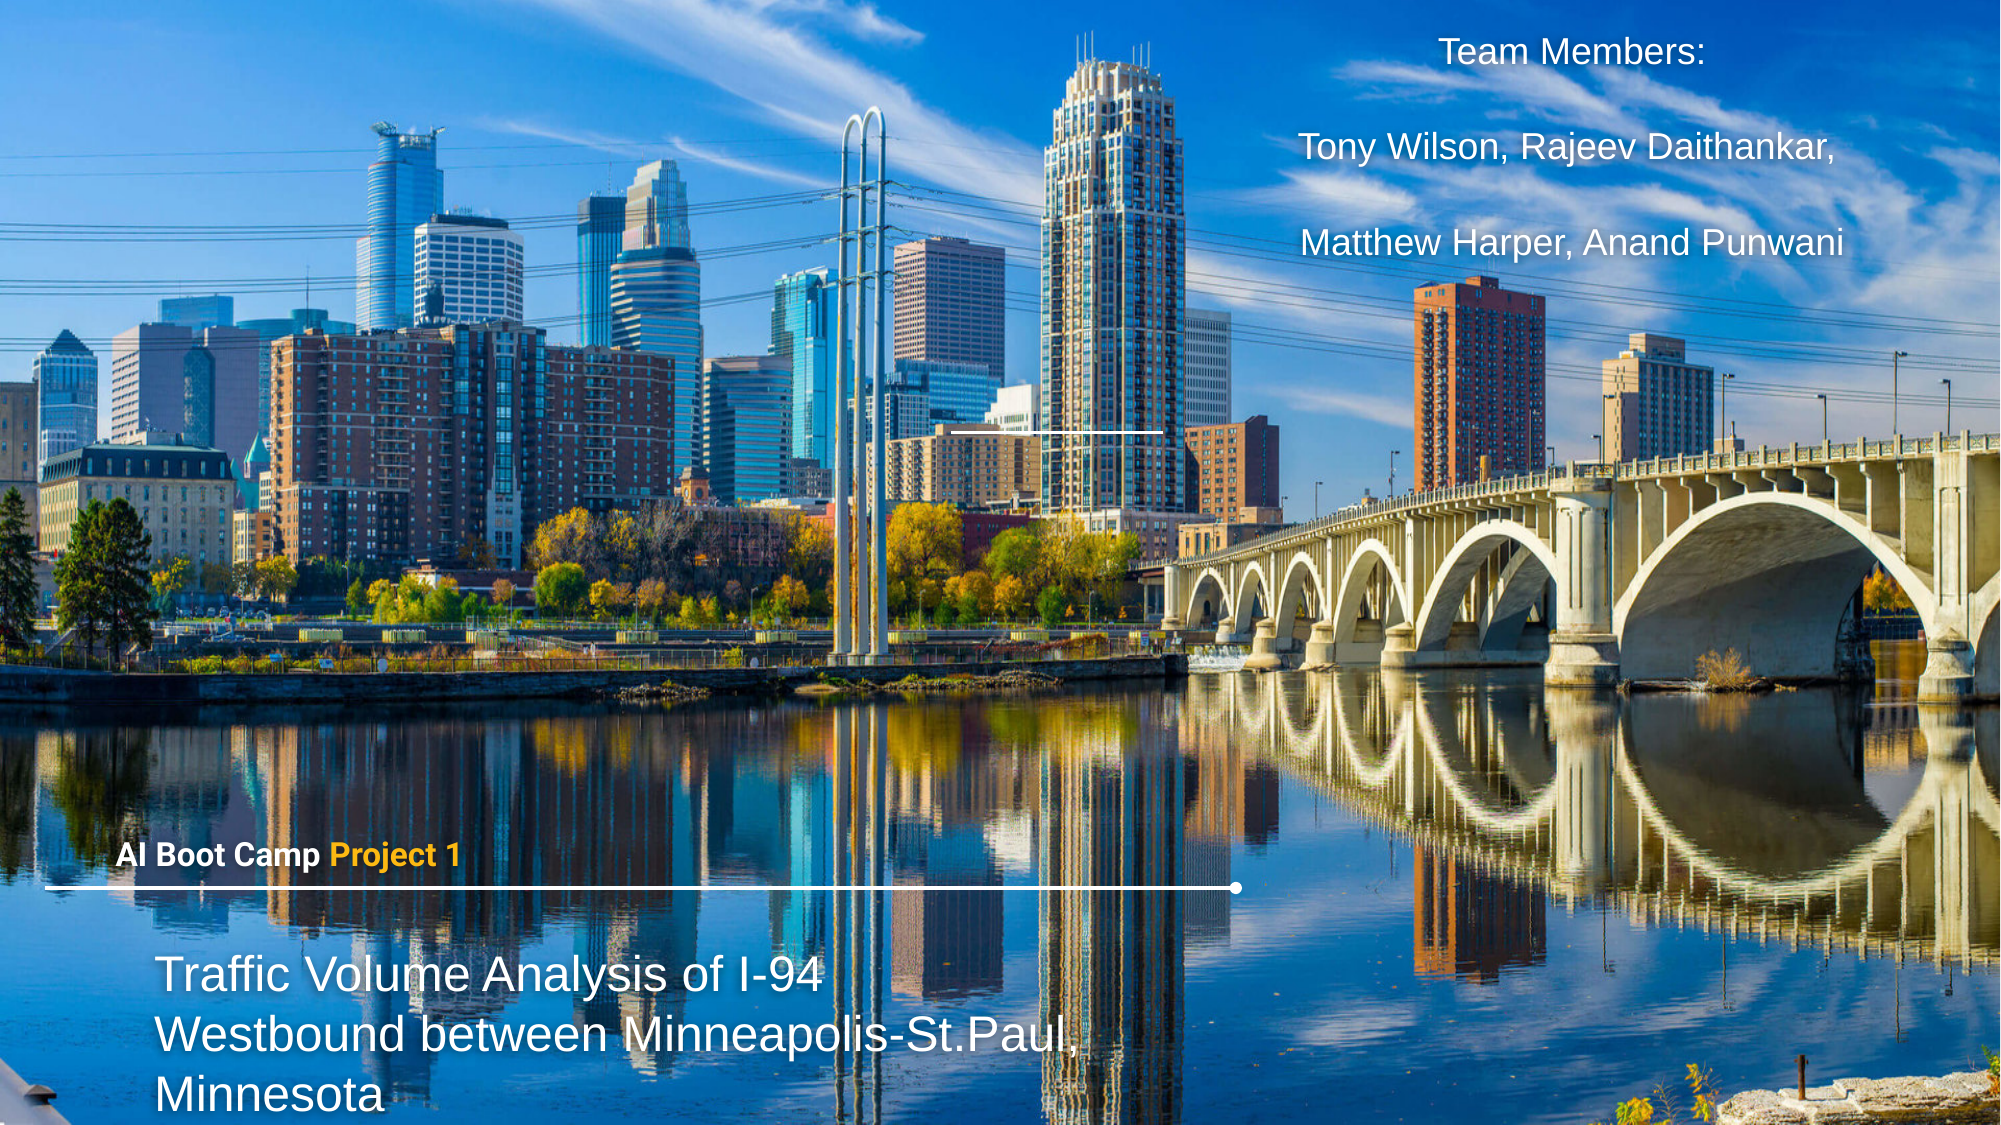

Team Members:
Tony Wilson, Rajeev Daithankar,
Matthew Harper, Anand Punwani
AI Boot Camp Project 1
# Traffic Volume Analysis of I-94 Westbound between Minneapolis-St.Paul, Minnesota